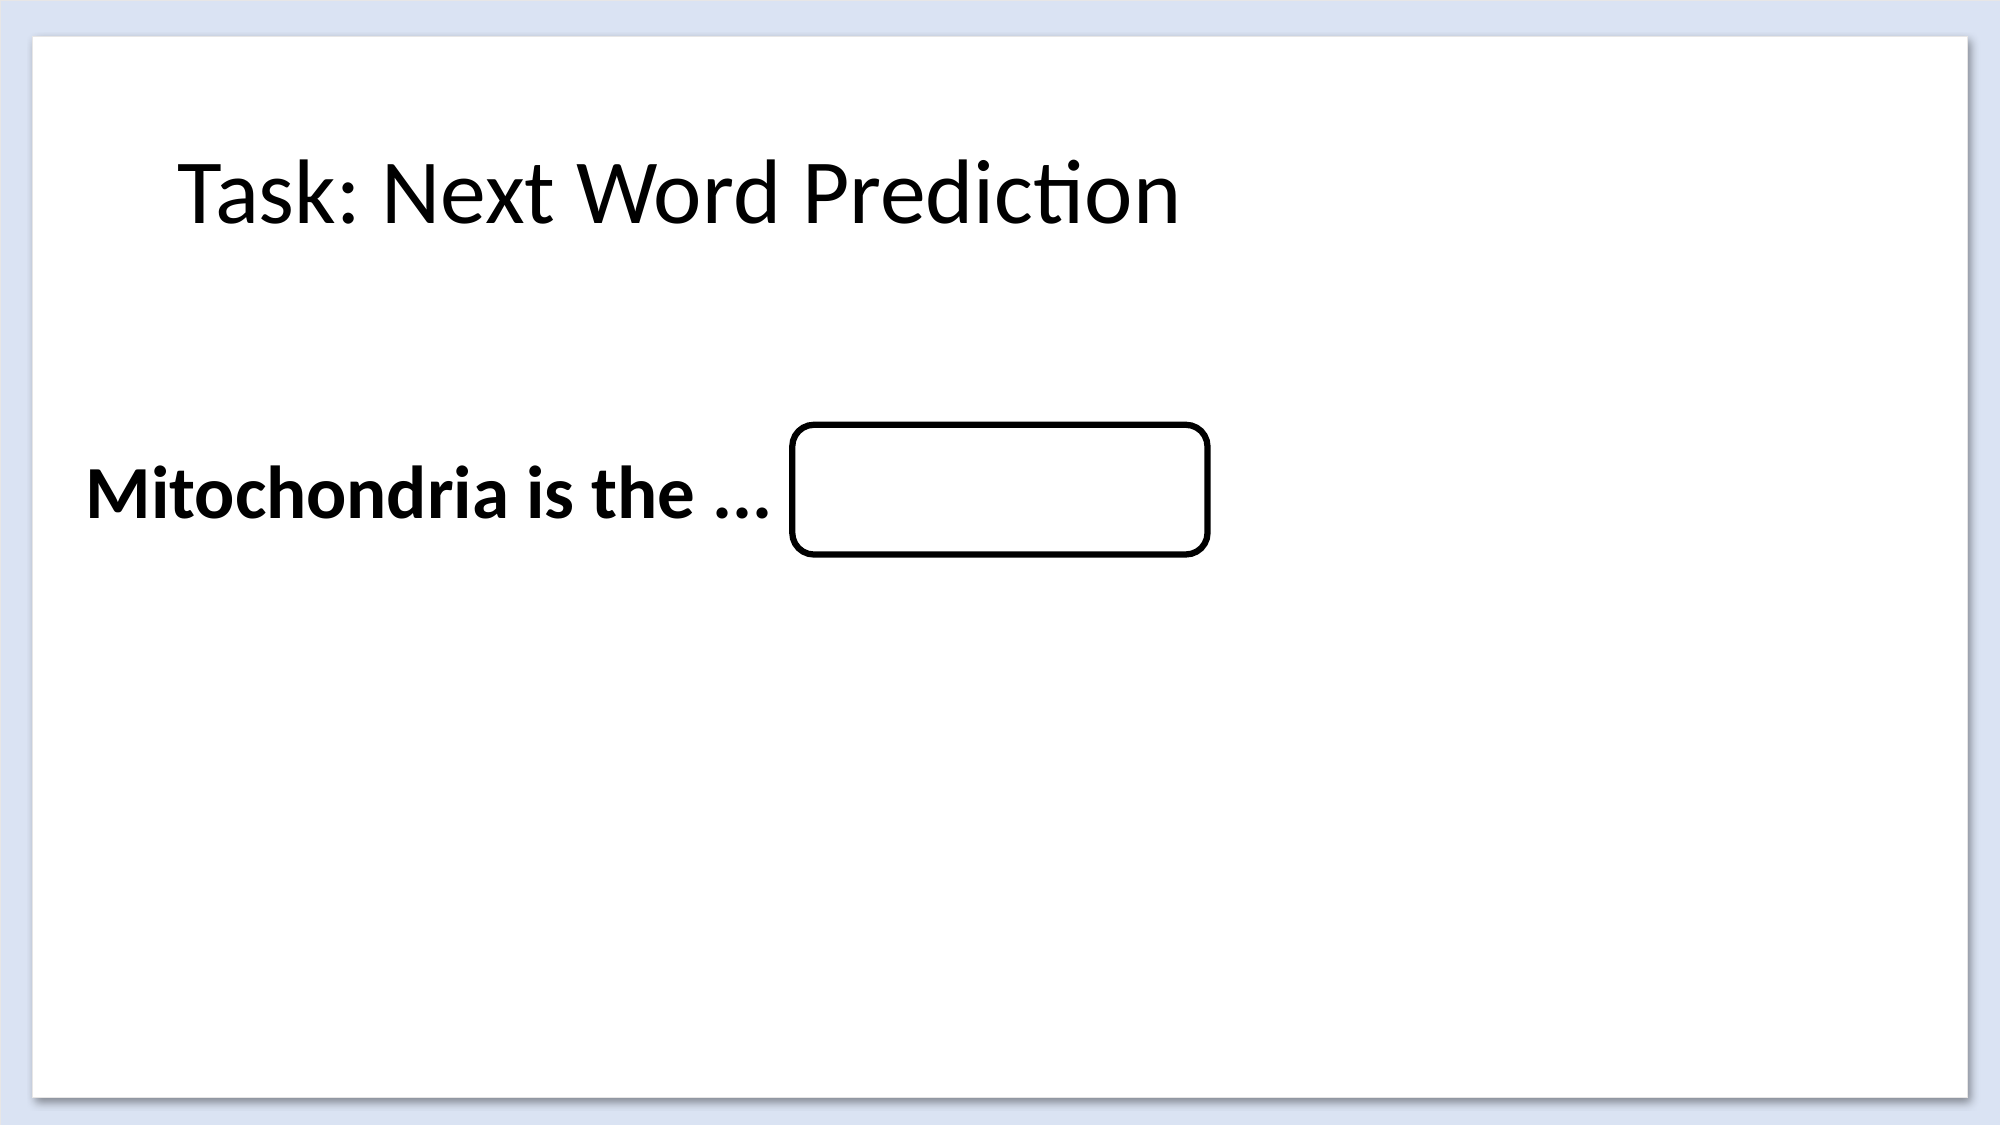

Task: Next Word Prediction

Mitochondria is the ...